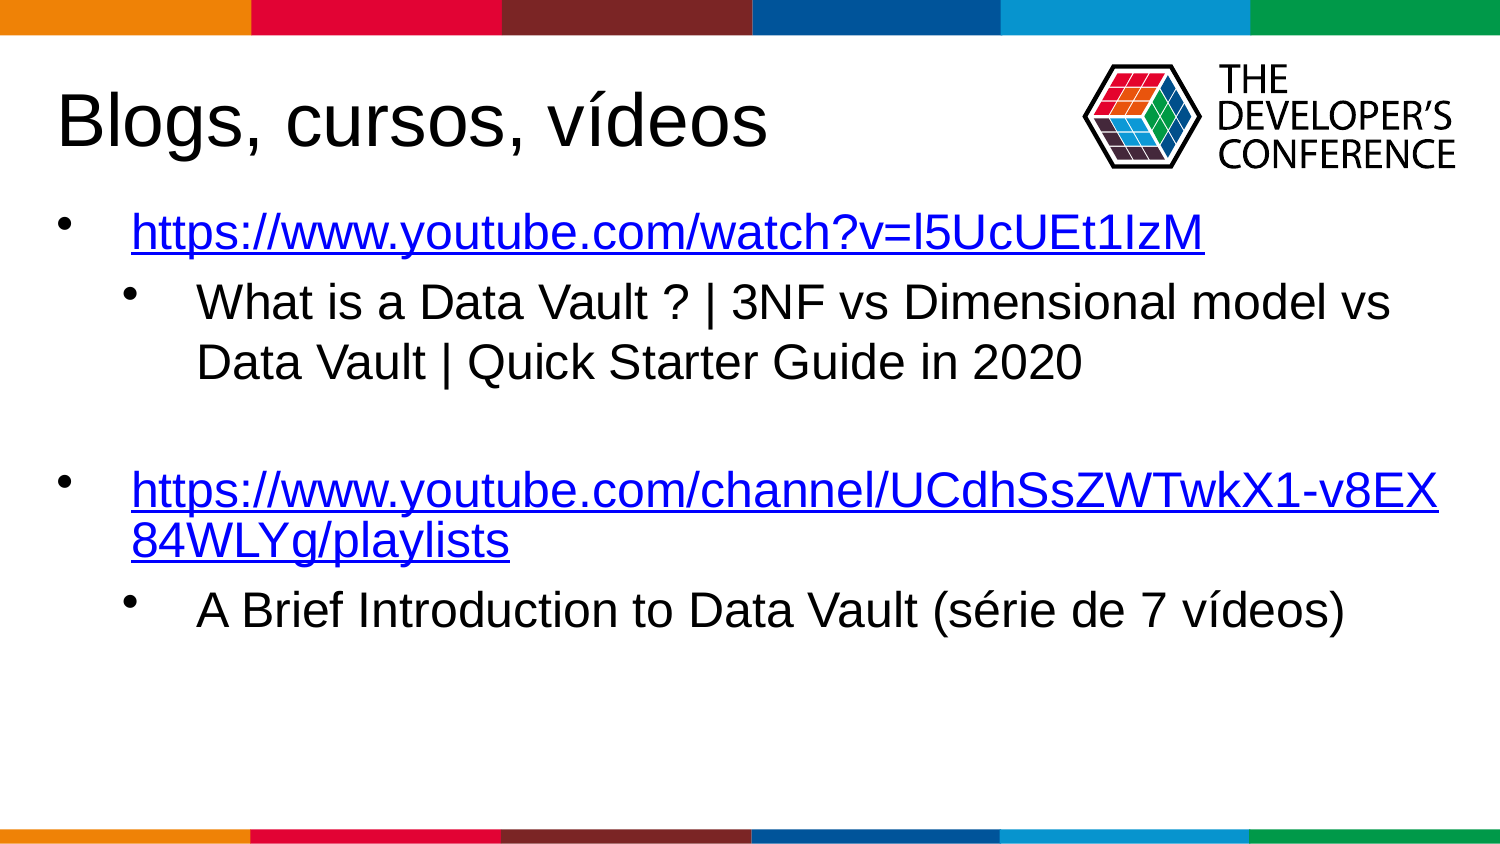

# Blogs, cursos, vídeos
https://www.youtube.com/watch?v=l5UcUEt1IzM
What is a Data Vault ? | 3NF vs Dimensional model vs Data Vault | Quick Starter Guide in 2020

https://www.youtube.com/channel/UCdhSsZWTwkX1-v8EX84WLYg/playlists
A Brief Introduction to Data Vault (série de 7 vídeos)